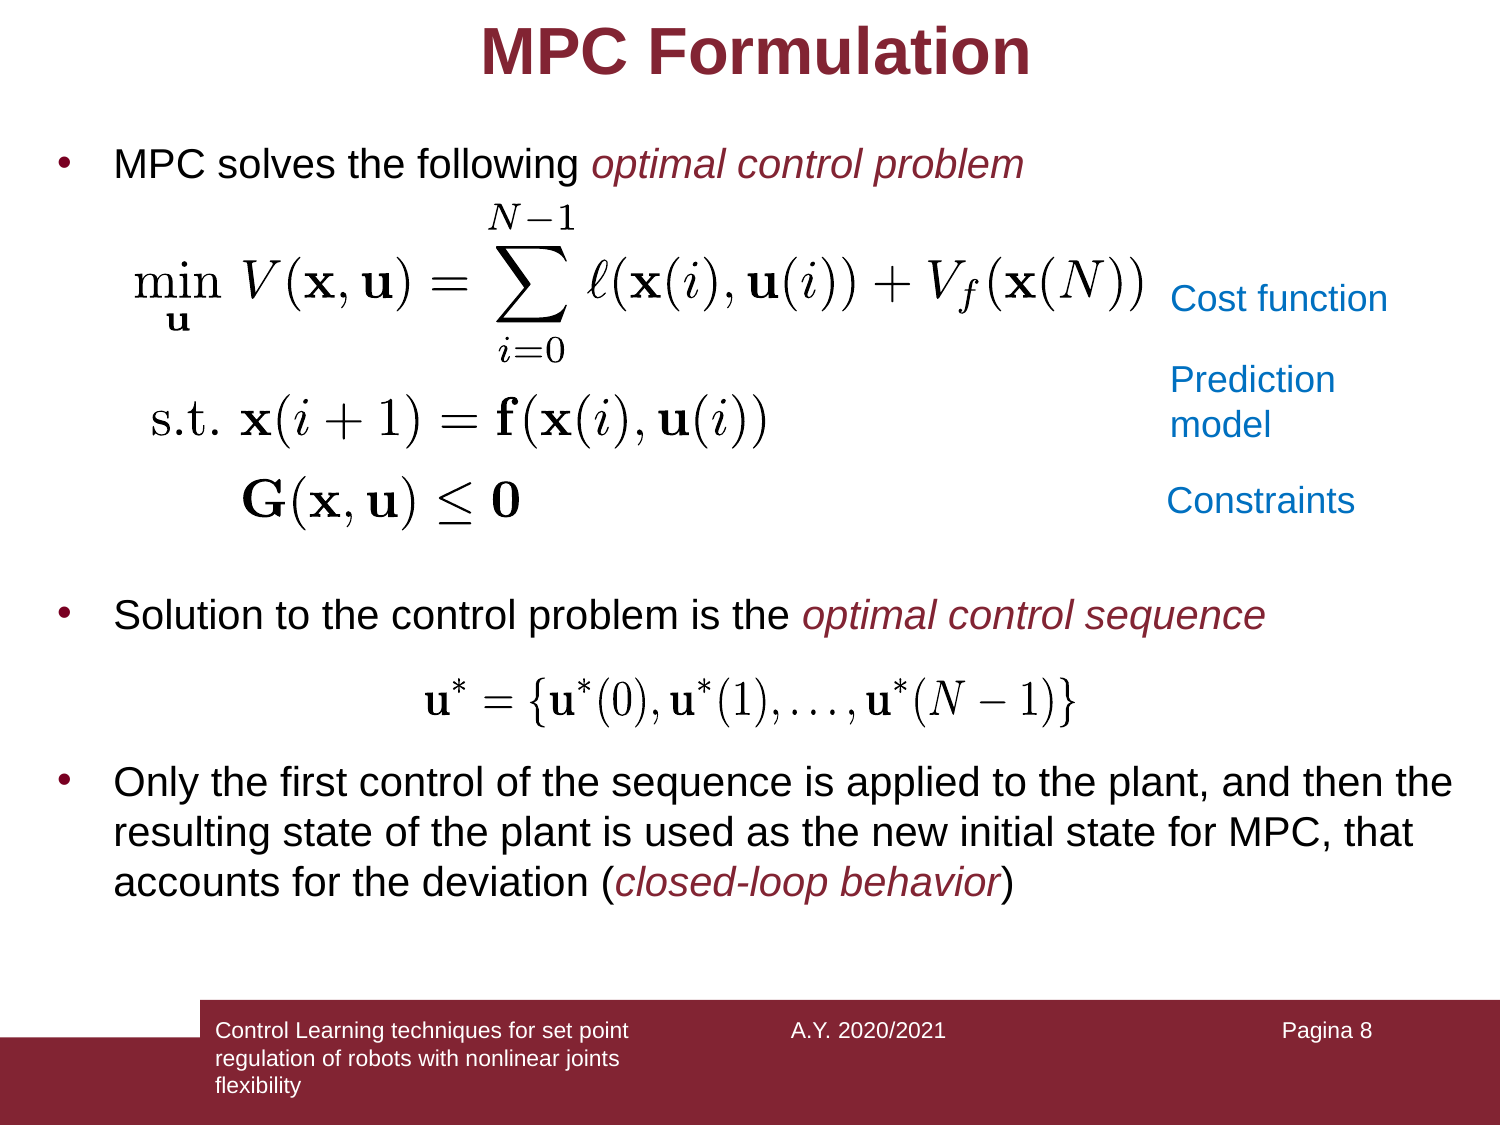

# MPC Formulation

MPC solves the following optimal control problem
Solution to the control problem is the optimal control sequence

Only the first control of the sequence is applied to the plant, and then the resulting state of the plant is used as the new initial state for MPC, that accounts for the deviation (closed-loop behavior)

Cost function
Prediction
model
Constraints

Control Learning techniques for set point regulation of robots with nonlinear joints flexibility
A.Y. 2020/2021
Pagina 8